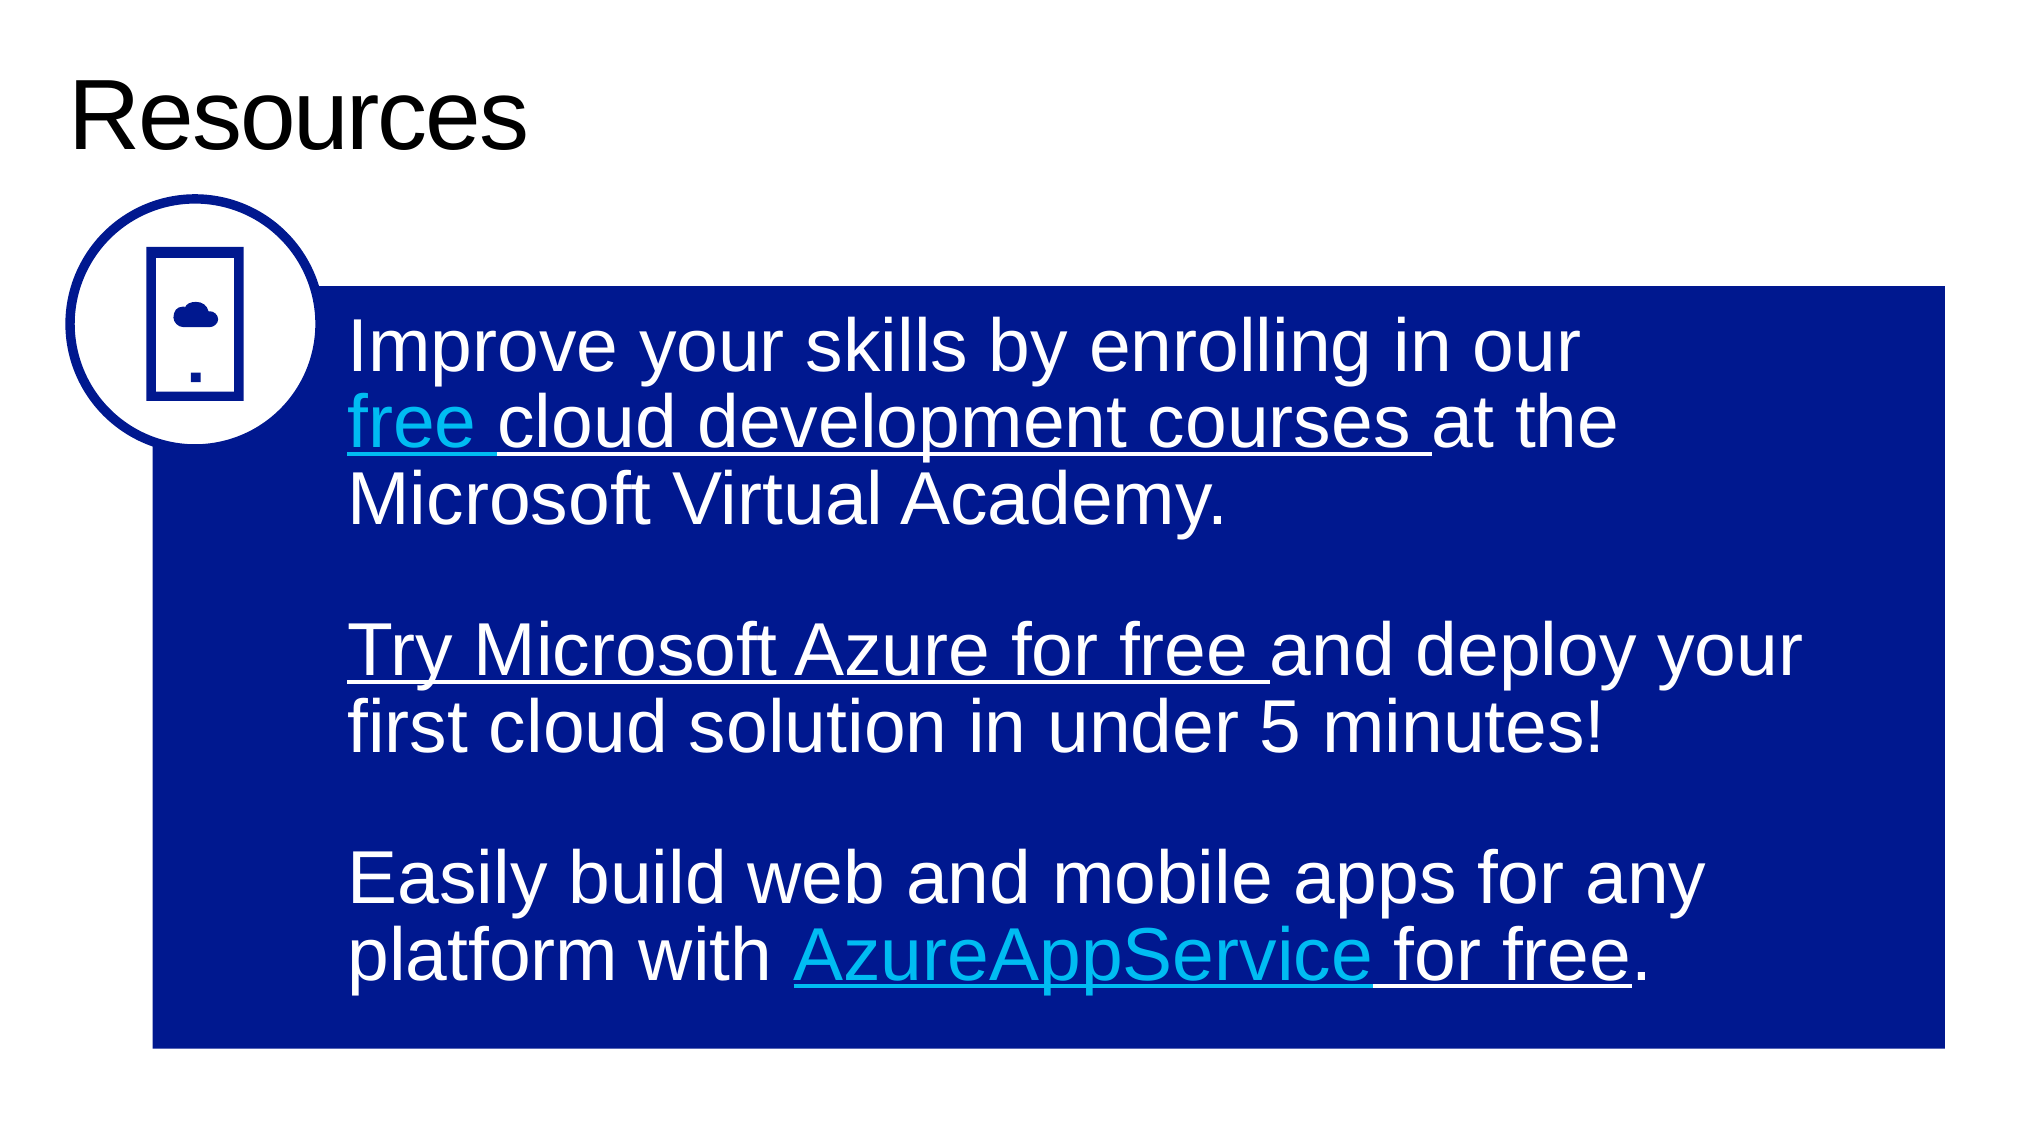

# Resources

Improve your skills by enrolling in our
free cloud development courses at the Microsoft Virtual Academy.
Try Microsoft Azure for free and deploy your first cloud solution in under 5 minutes!
Easily build web and mobile apps for any platform with AzureAppService for free.